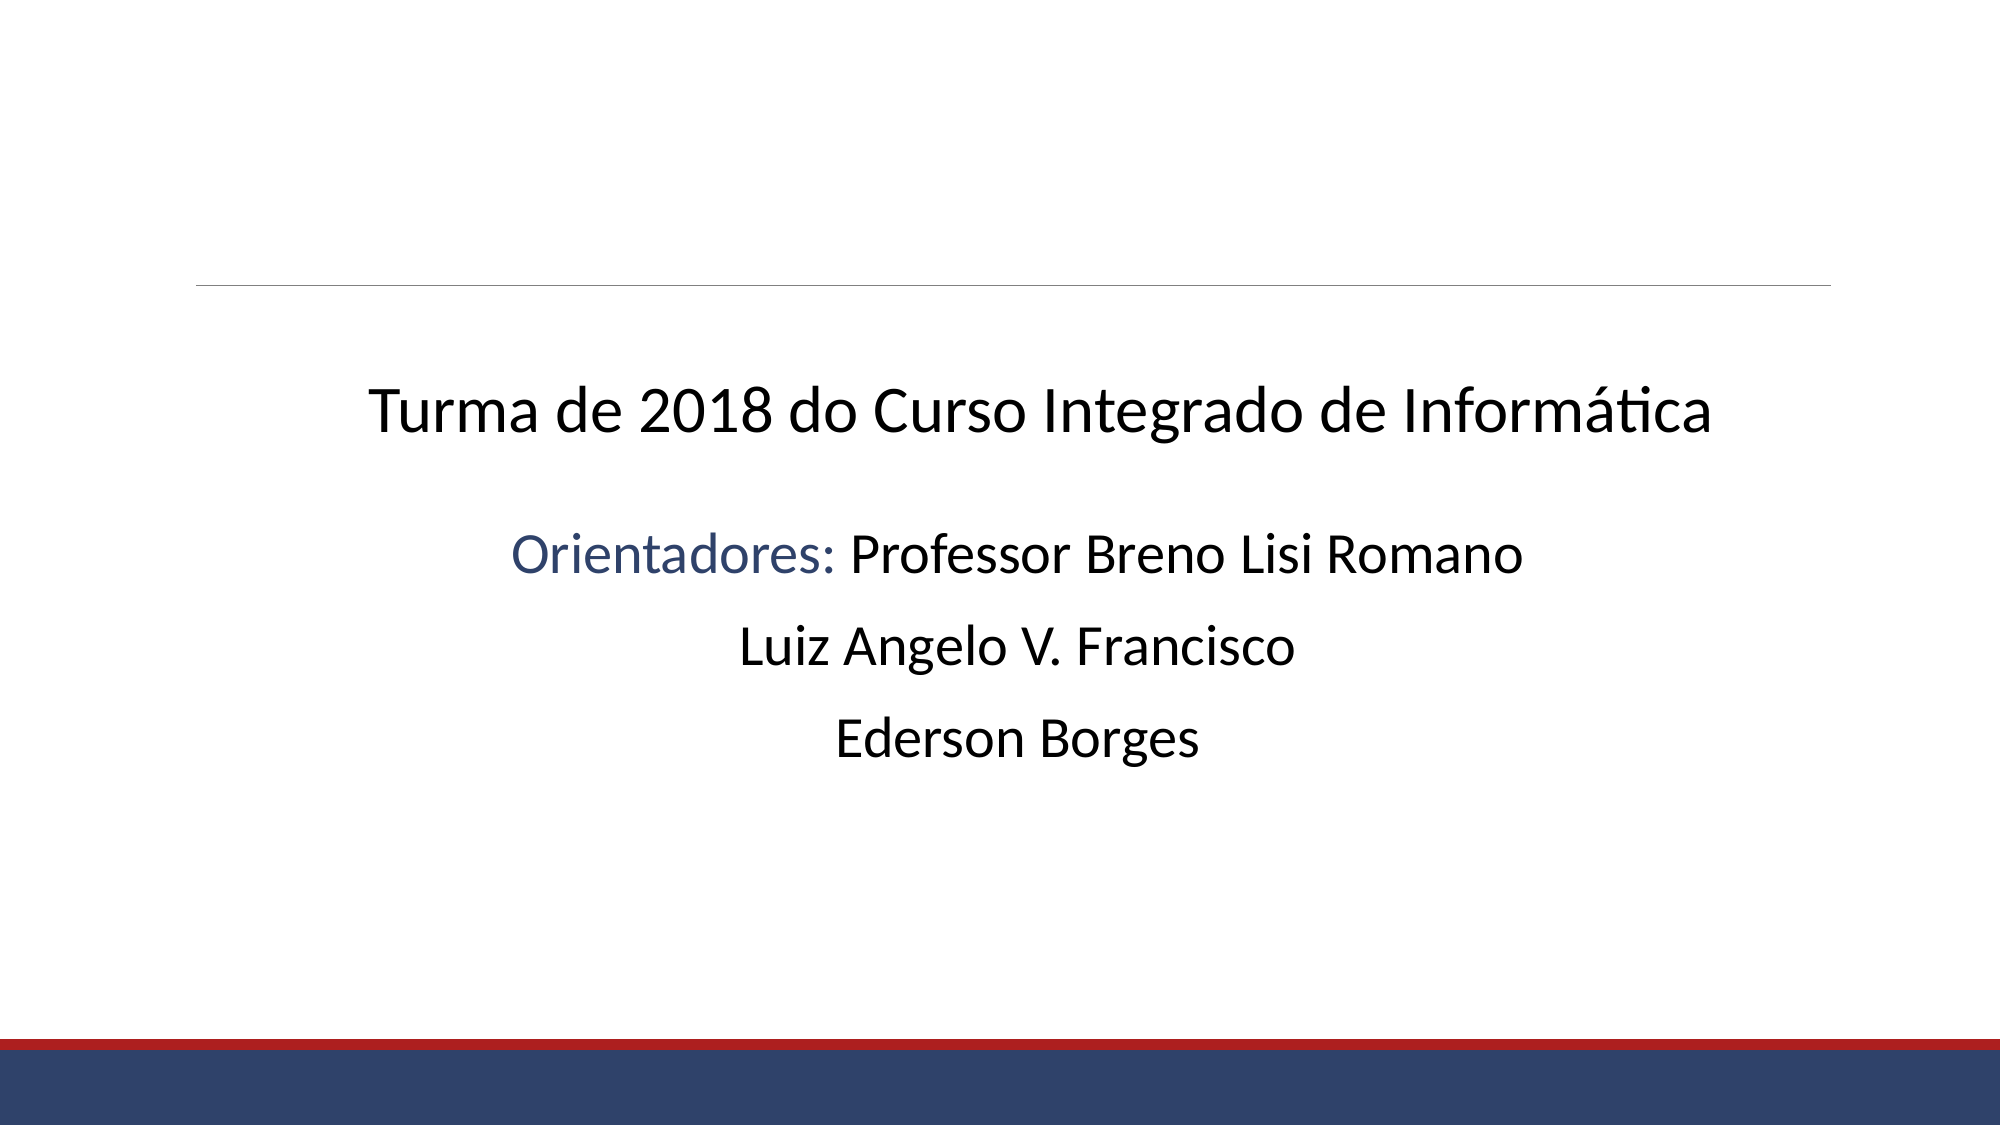

Turma de 2018 do Curso Integrado de Informática
Orientadores: Professor Breno Lisi Romano
Luiz Angelo V. Francisco
Ederson Borges